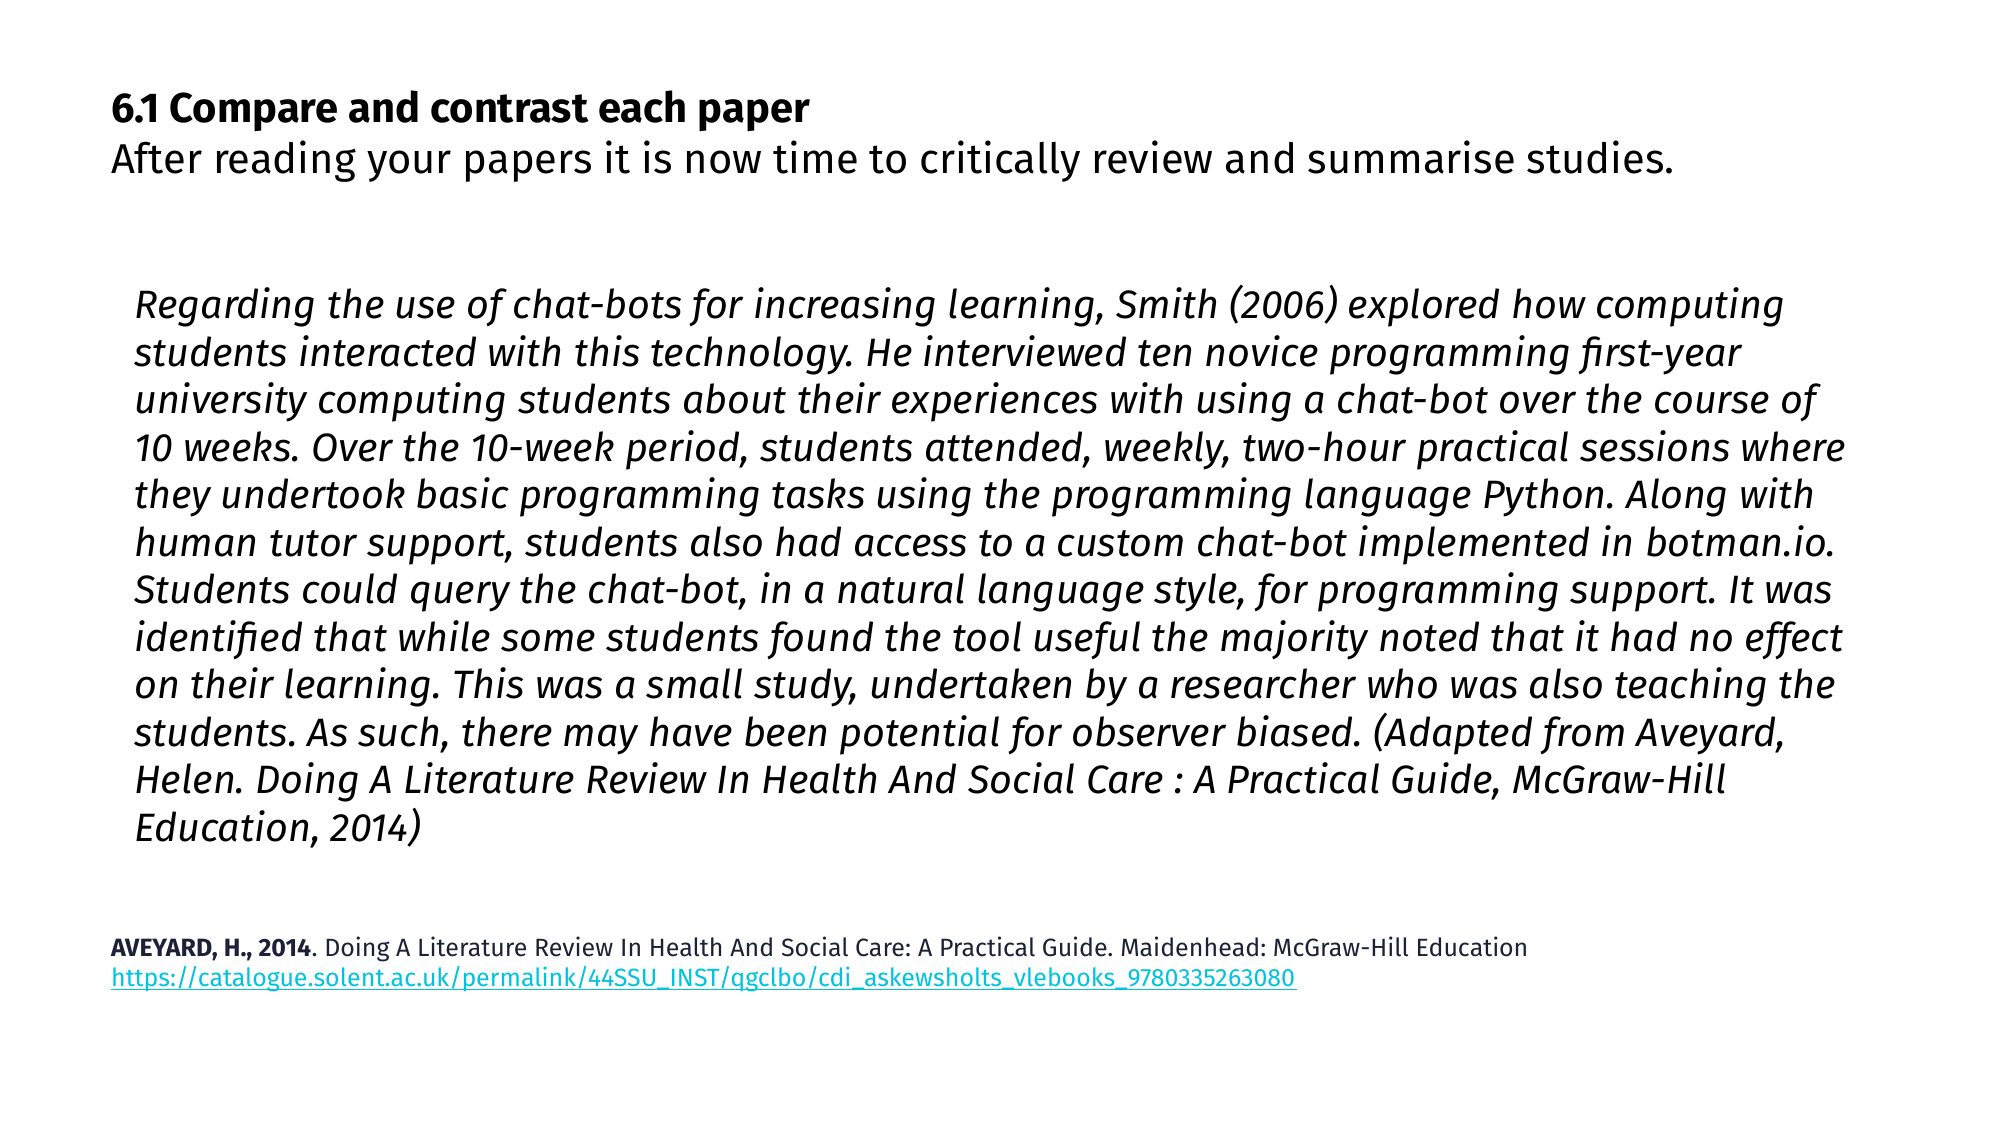

6.1 Compare and contrast each paper
After reading your papers it is now time to critically review and summarise studies.
Regarding the use of chat-bots for increasing learning, Smith (2006) explored how computing students interacted with this technology. He interviewed ten novice programming first-year university computing students about their experiences with using a chat-bot over the course of 10 weeks. Over the 10-week period, students attended, weekly, two-hour practical sessions where they undertook basic programming tasks using the programming language Python. Along with human tutor support, students also had access to a custom chat-bot implemented in botman.io. Students could query the chat-bot, in a natural language style, for programming support. It was identified that while some students found the tool useful the majority noted that it had no effect on their learning. This was a small study, undertaken by a researcher who was also teaching the students. As such, there may have been potential for observer biased. (Adapted from Aveyard, Helen. Doing A Literature Review In Health And Social Care : A Practical Guide, McGraw-Hill Education, 2014)

AVEYARD, H., 2014. Doing A Literature Review In Health And Social Care: A Practical Guide. Maidenhead: McGraw-Hill Education https://catalogue.solent.ac.uk/permalink/44SSU_INST/qgclbo/cdi_askewsholts_vlebooks_9780335263080